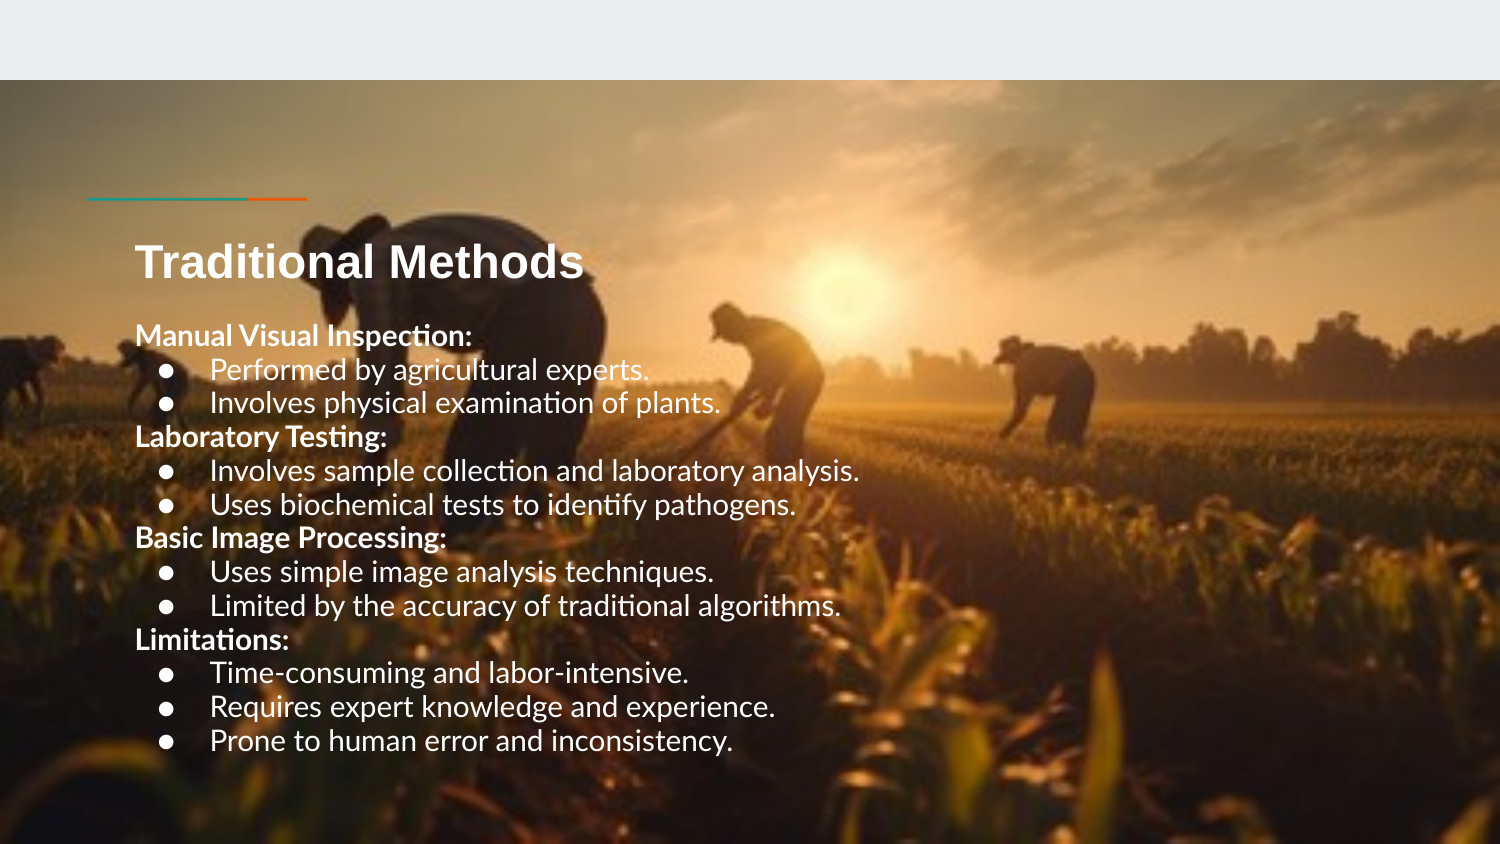

# Traditional Methods
Manual Visual Inspection:
Performed by agricultural experts.
Involves physical examination of plants.
Laboratory Testing:
Involves sample collection and laboratory analysis.
Uses biochemical tests to identify pathogens.
Basic Image Processing:
Uses simple image analysis techniques.
Limited by the accuracy of traditional algorithms.
Limitations:
Time-consuming and labor-intensive.
Requires expert knowledge and experience.
Prone to human error and inconsistency.